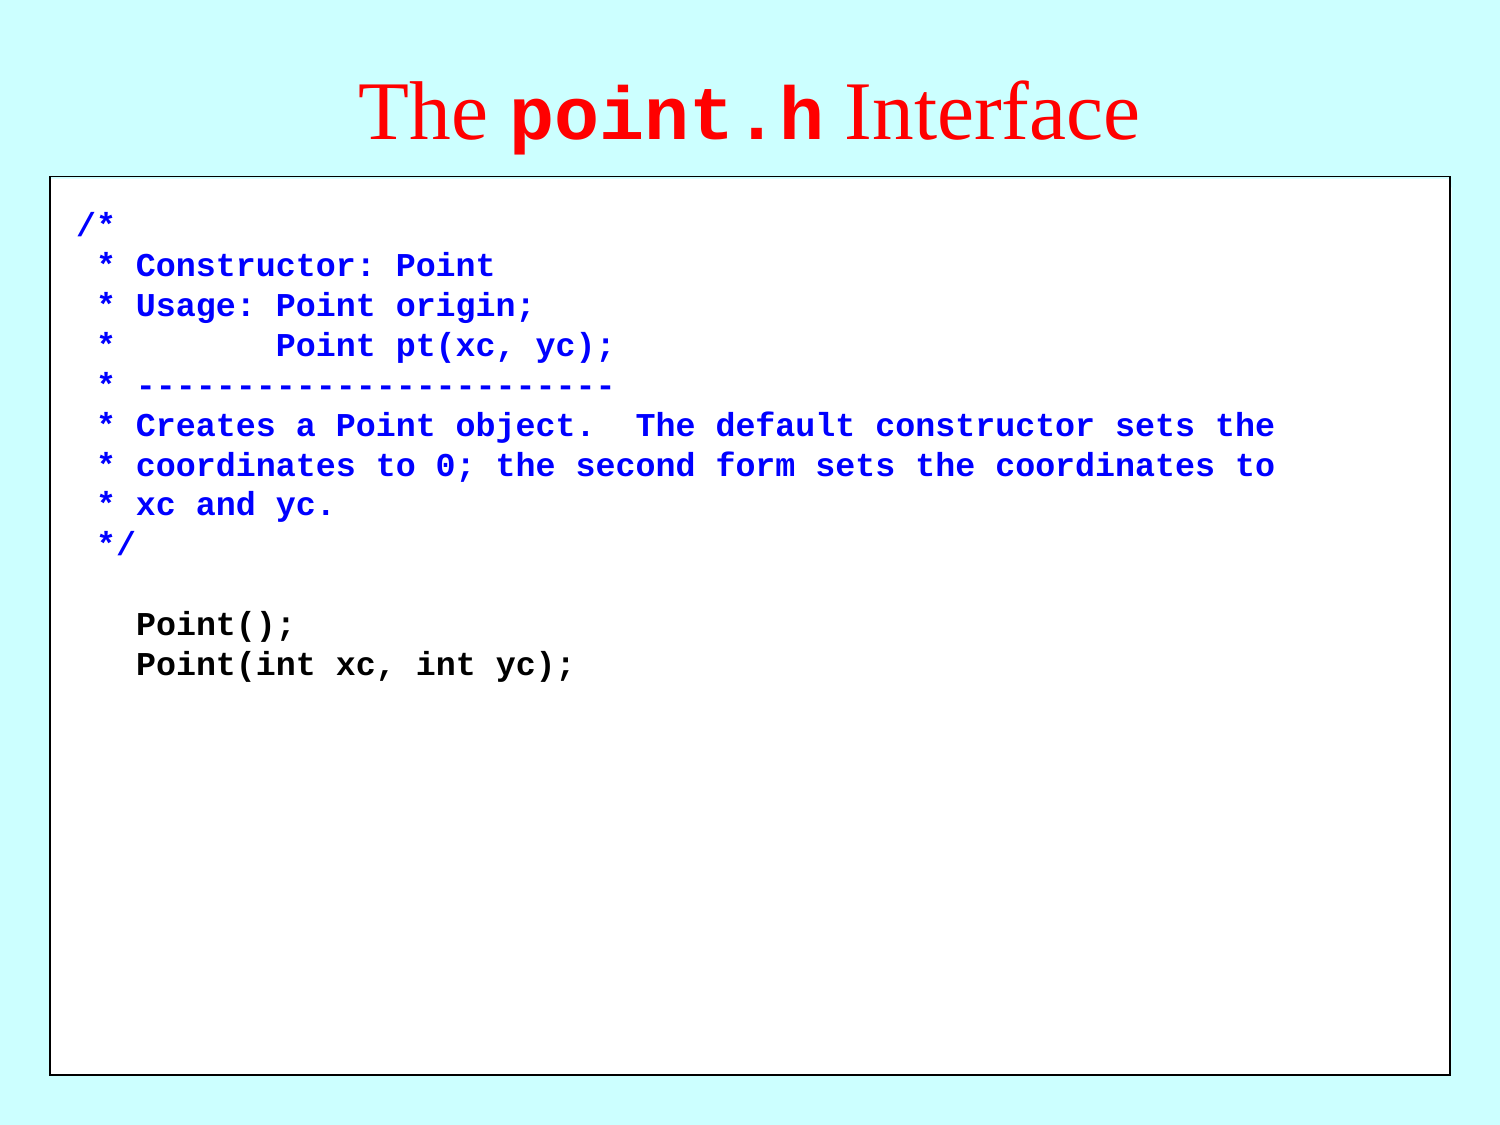

# The point.h Interface

/*
 * Constructor: Point
 * Usage: Point origin;
 *        Point pt(xc, yc);
 * ------------------------
 * Creates a Point object.  The default constructor sets the
 * coordinates to 0; the second form sets the coordinates to
 * xc and yc.
 */

   Point();
   Point(int xc, int yc);
/*
 * File: point.h
 * -------------
 * This interface exports the Point class, which represents a point
 * on a two-dimensional integer grid.
 */

#ifndef _point_h
#define _point_h

#include <string>

class Point {

public: